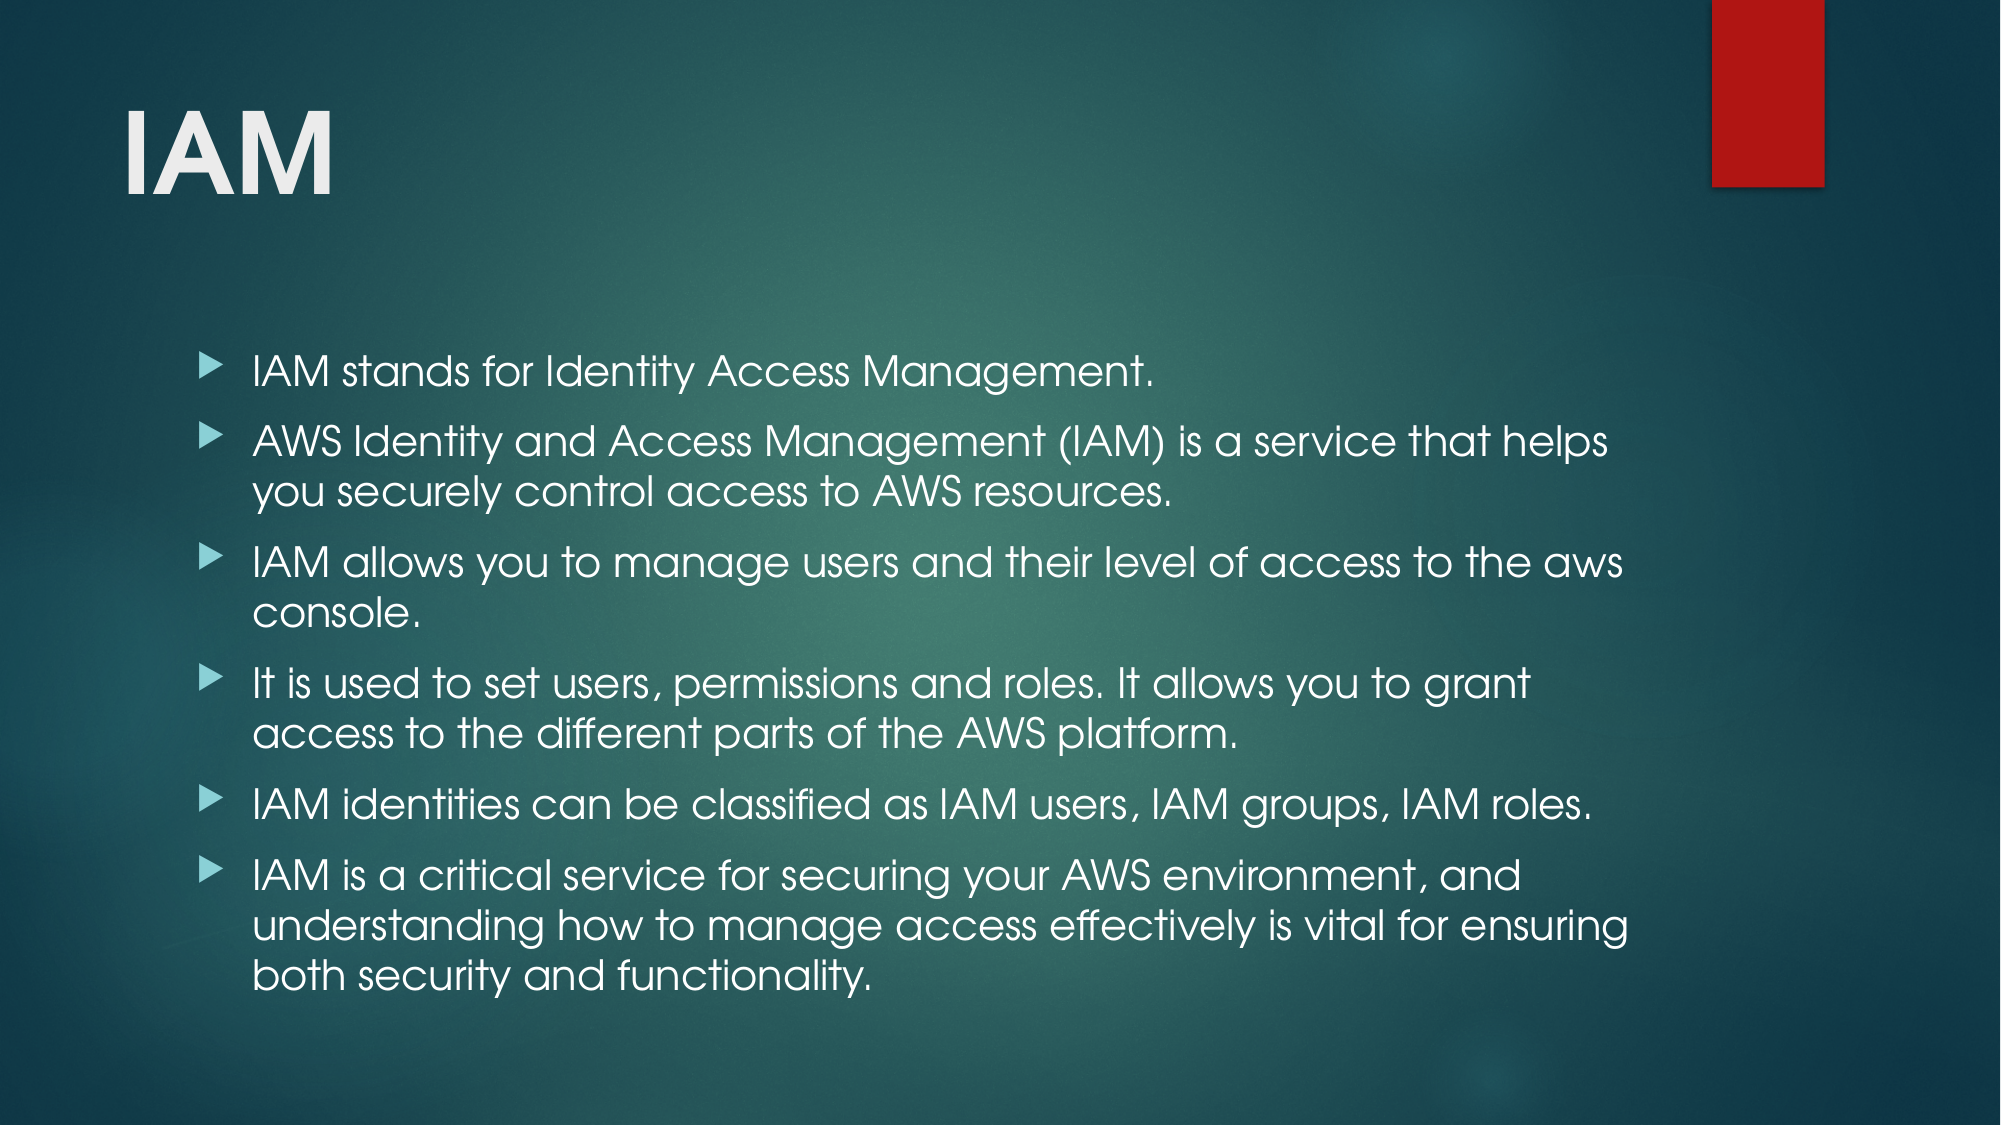

# IAM
IAM stands for Identity Access Management.
AWS Identity and Access Management (IAM) is a service that helps you securely control access to AWS resources.
IAM allows you to manage users and their level of access to the aws console.
It is used to set users, permissions and roles. It allows you to grant access to the different parts of the AWS platform.
IAM identities can be classified as IAM users, IAM groups, IAM roles.
IAM is a critical service for securing your AWS environment, and understanding how to manage access effectively is vital for ensuring both security and functionality.